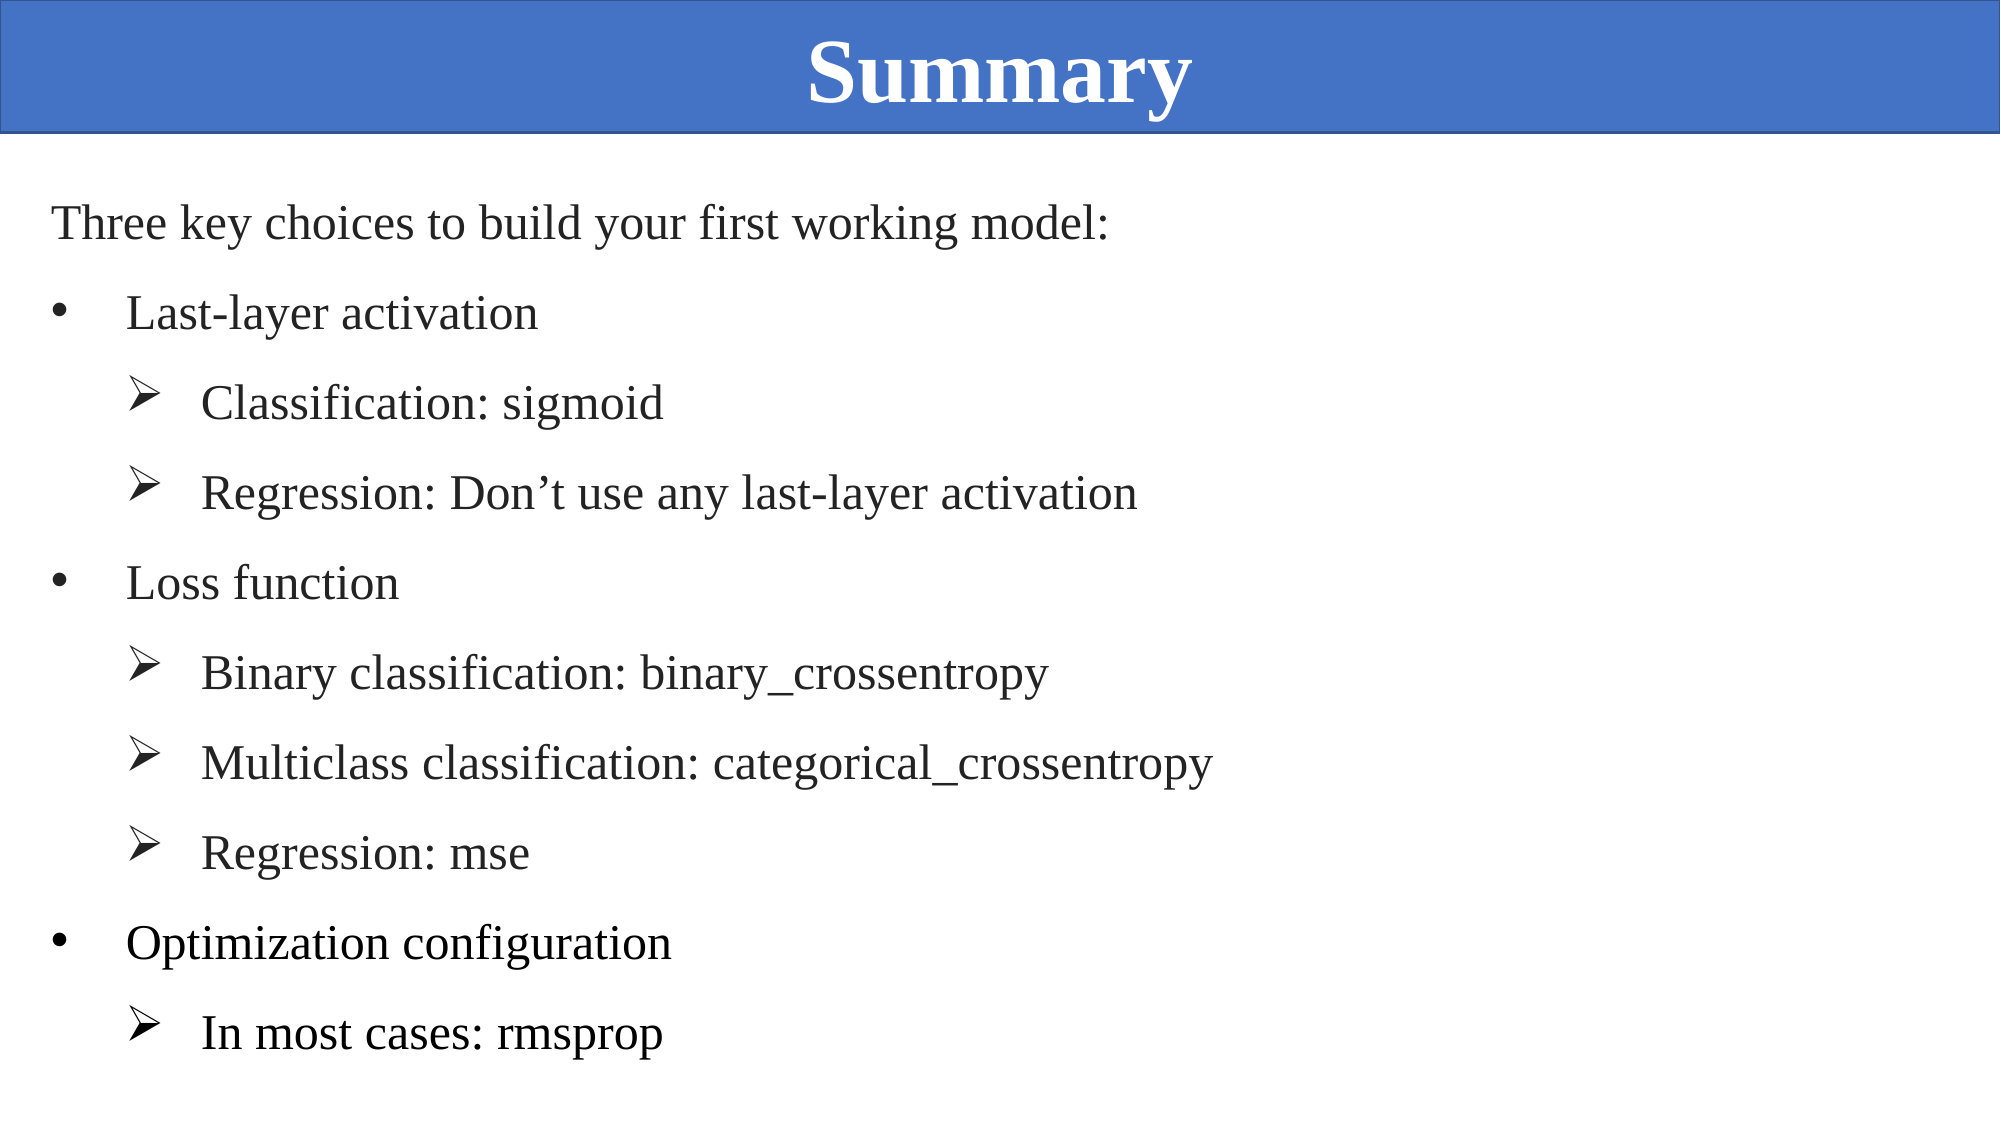

Summary
Three key choices to build your first working model:
Last-layer activation
Classification: sigmoid
Regression: Don’t use any last-layer activation
Loss function
Binary classification: binary_crossentropy
Multiclass classification: categorical_crossentropy
Regression: mse
Optimization configuration
In most cases: rmsprop